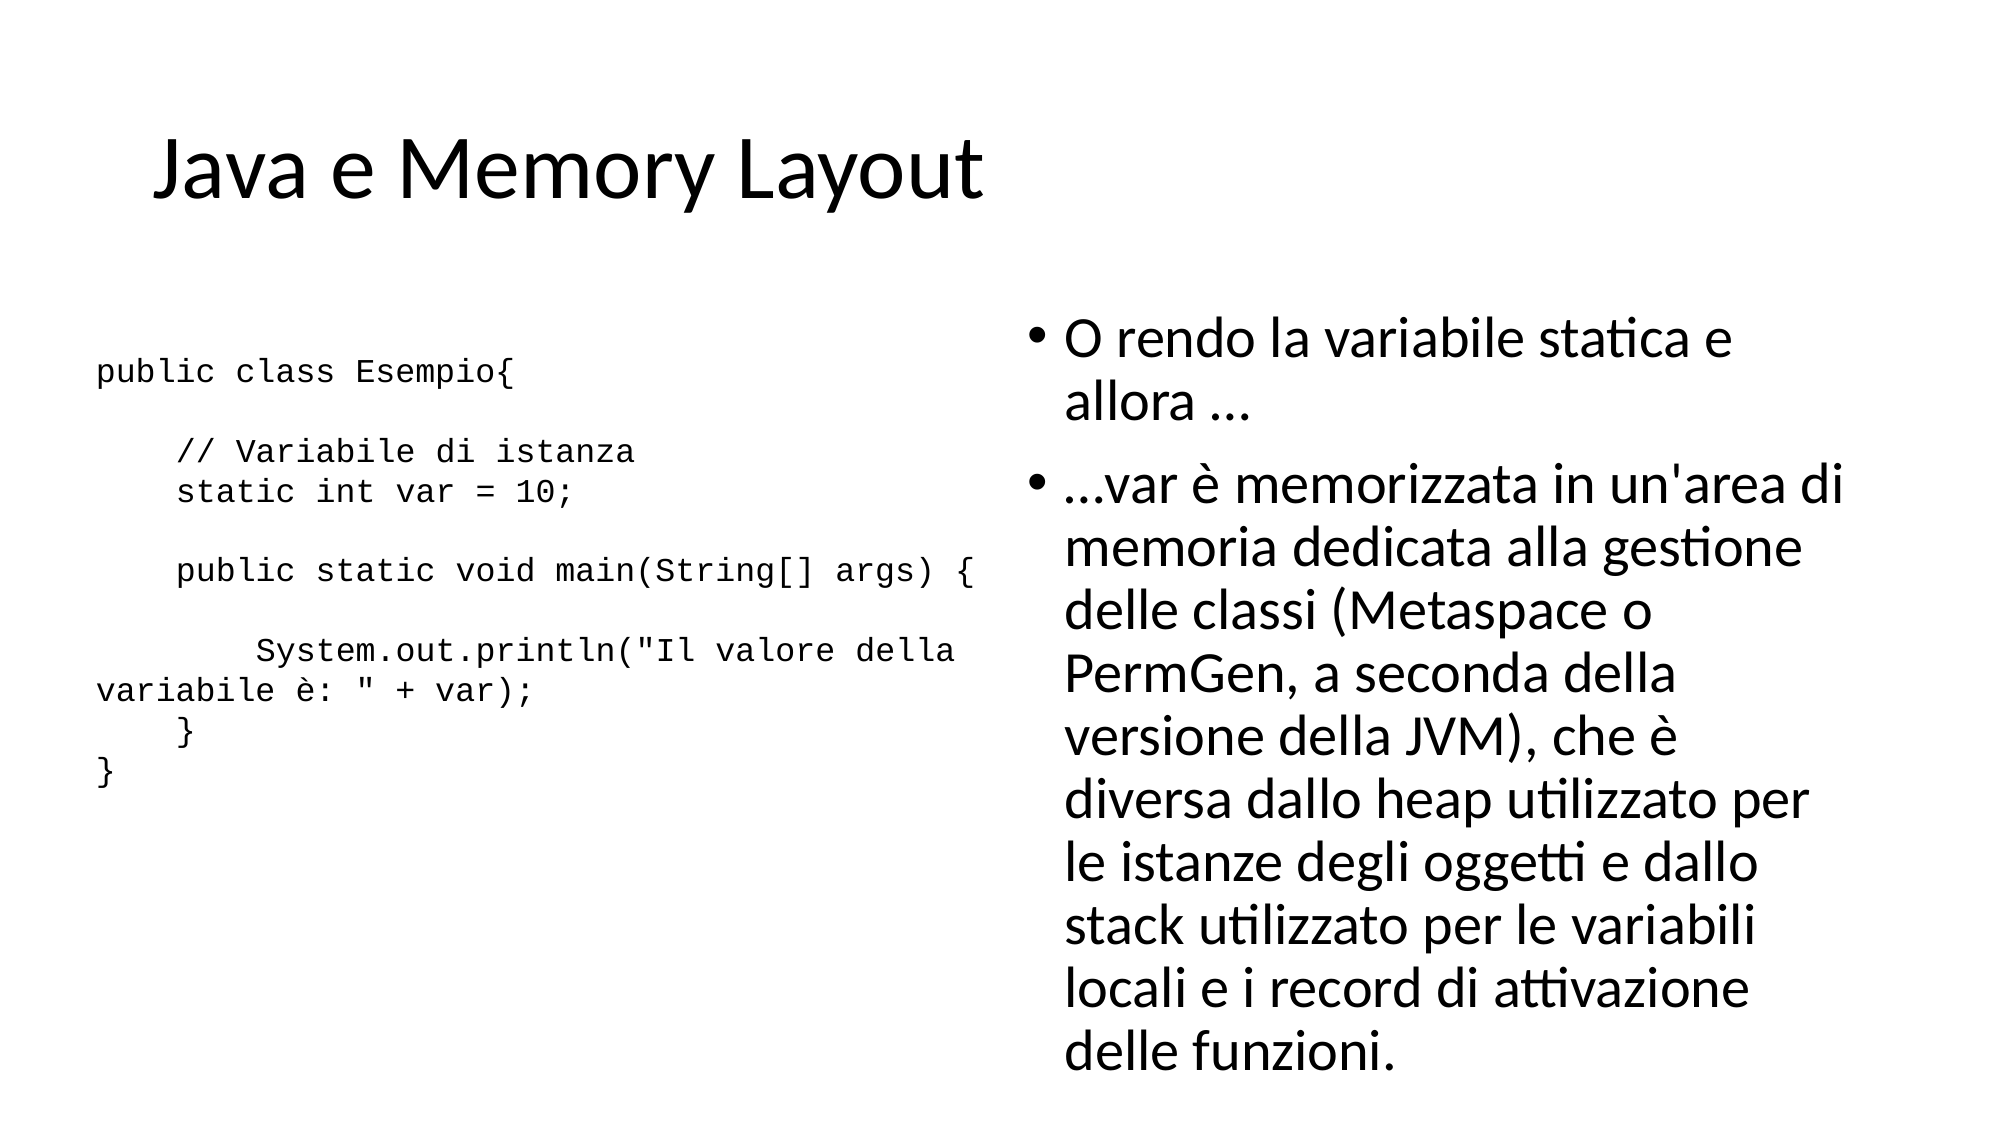

# Java e Memory Layout
O rendo la variabile statica e allora …
…var è memorizzata in un'area di memoria dedicata alla gestione delle classi (Metaspace o PermGen, a seconda della versione della JVM), che è diversa dallo heap utilizzato per le istanze degli oggetti e dallo stack utilizzato per le variabili locali e i record di attivazione delle funzioni.

public class Esempio{

    // Variabile di istanza
    static int var = 10;

    public static void main(String[] args) {

        System.out.println("Il valore della variabile è: " + var);
    }
}